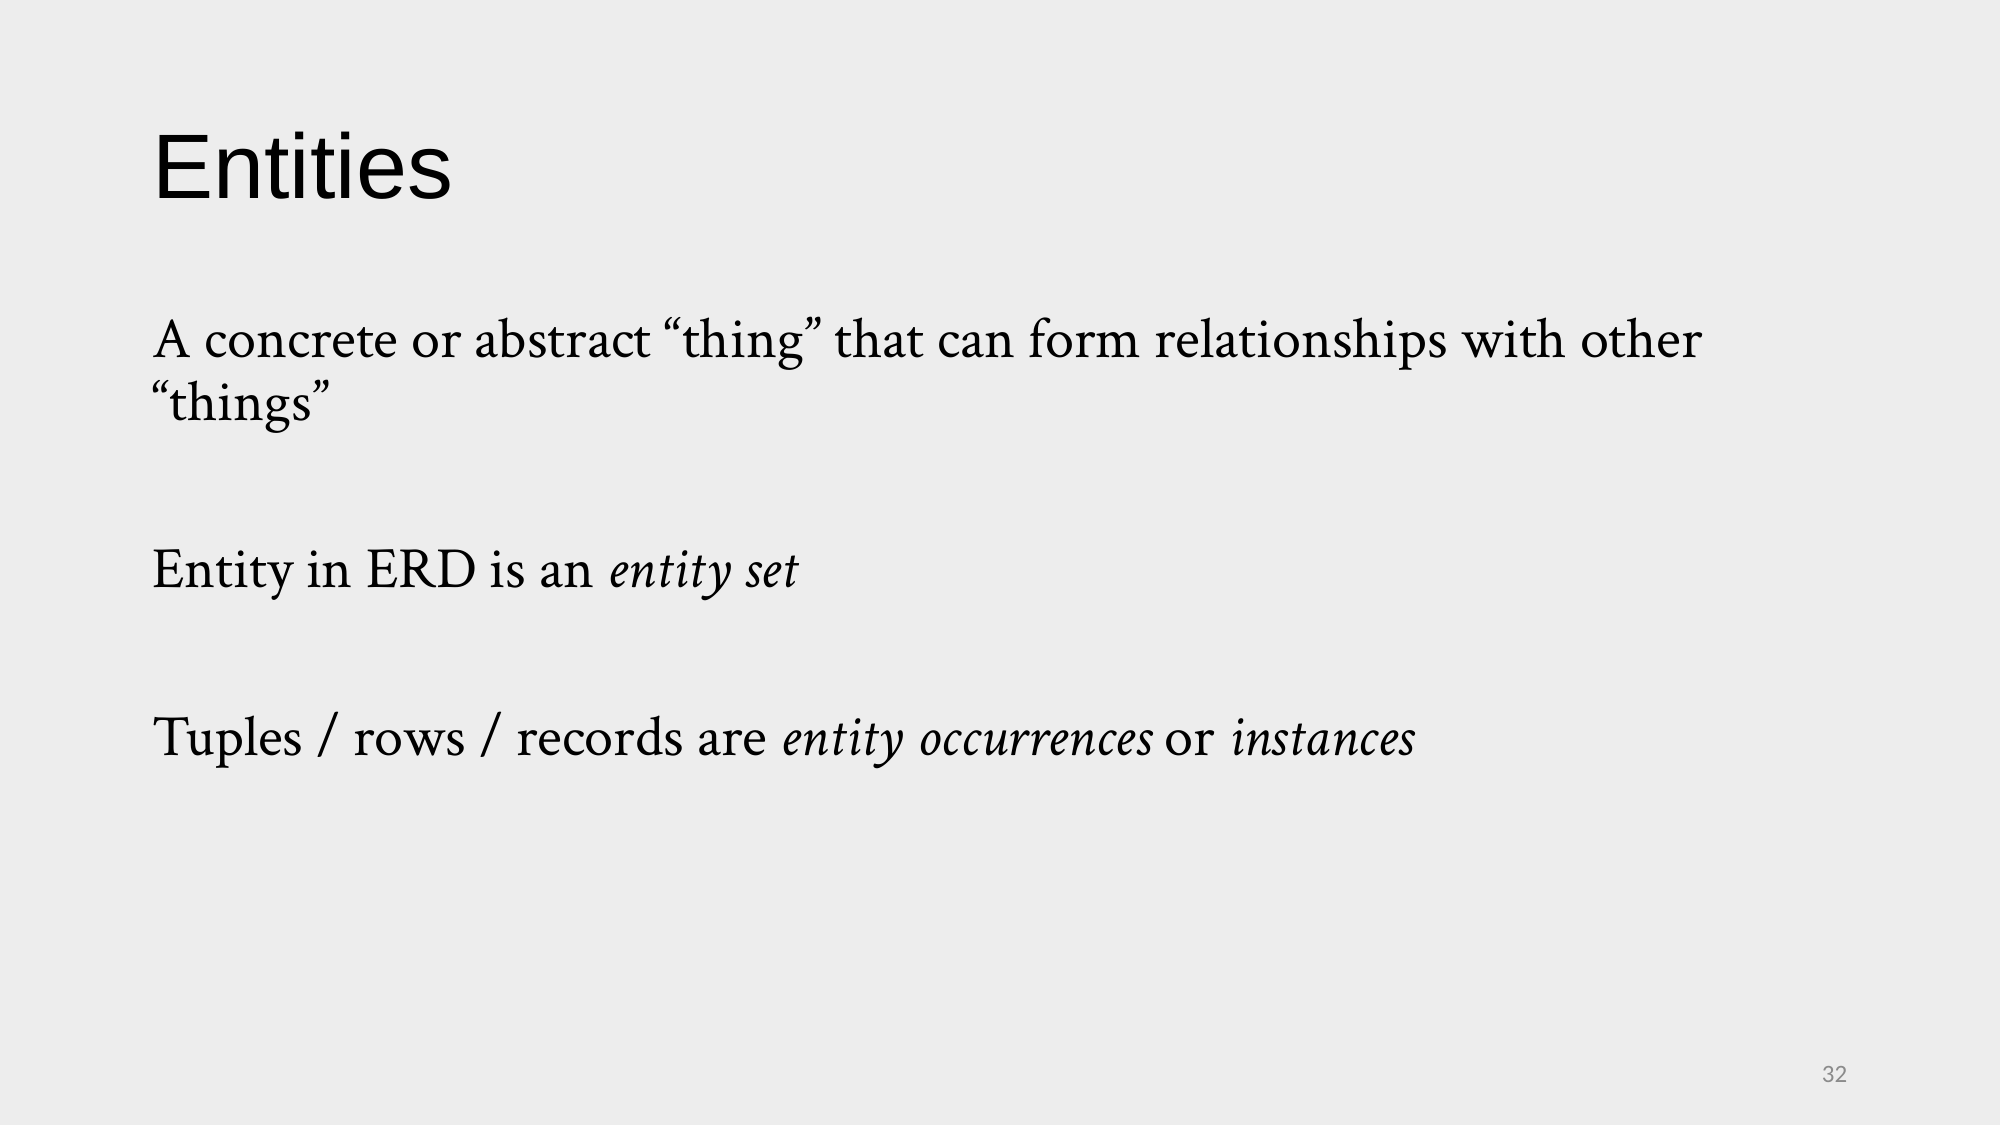

# Entities
A concrete or abstract “thing” that can form relationships with other “things”

Entity in ERD is an entity set

Tuples / rows / records are entity occurrences or instances

32